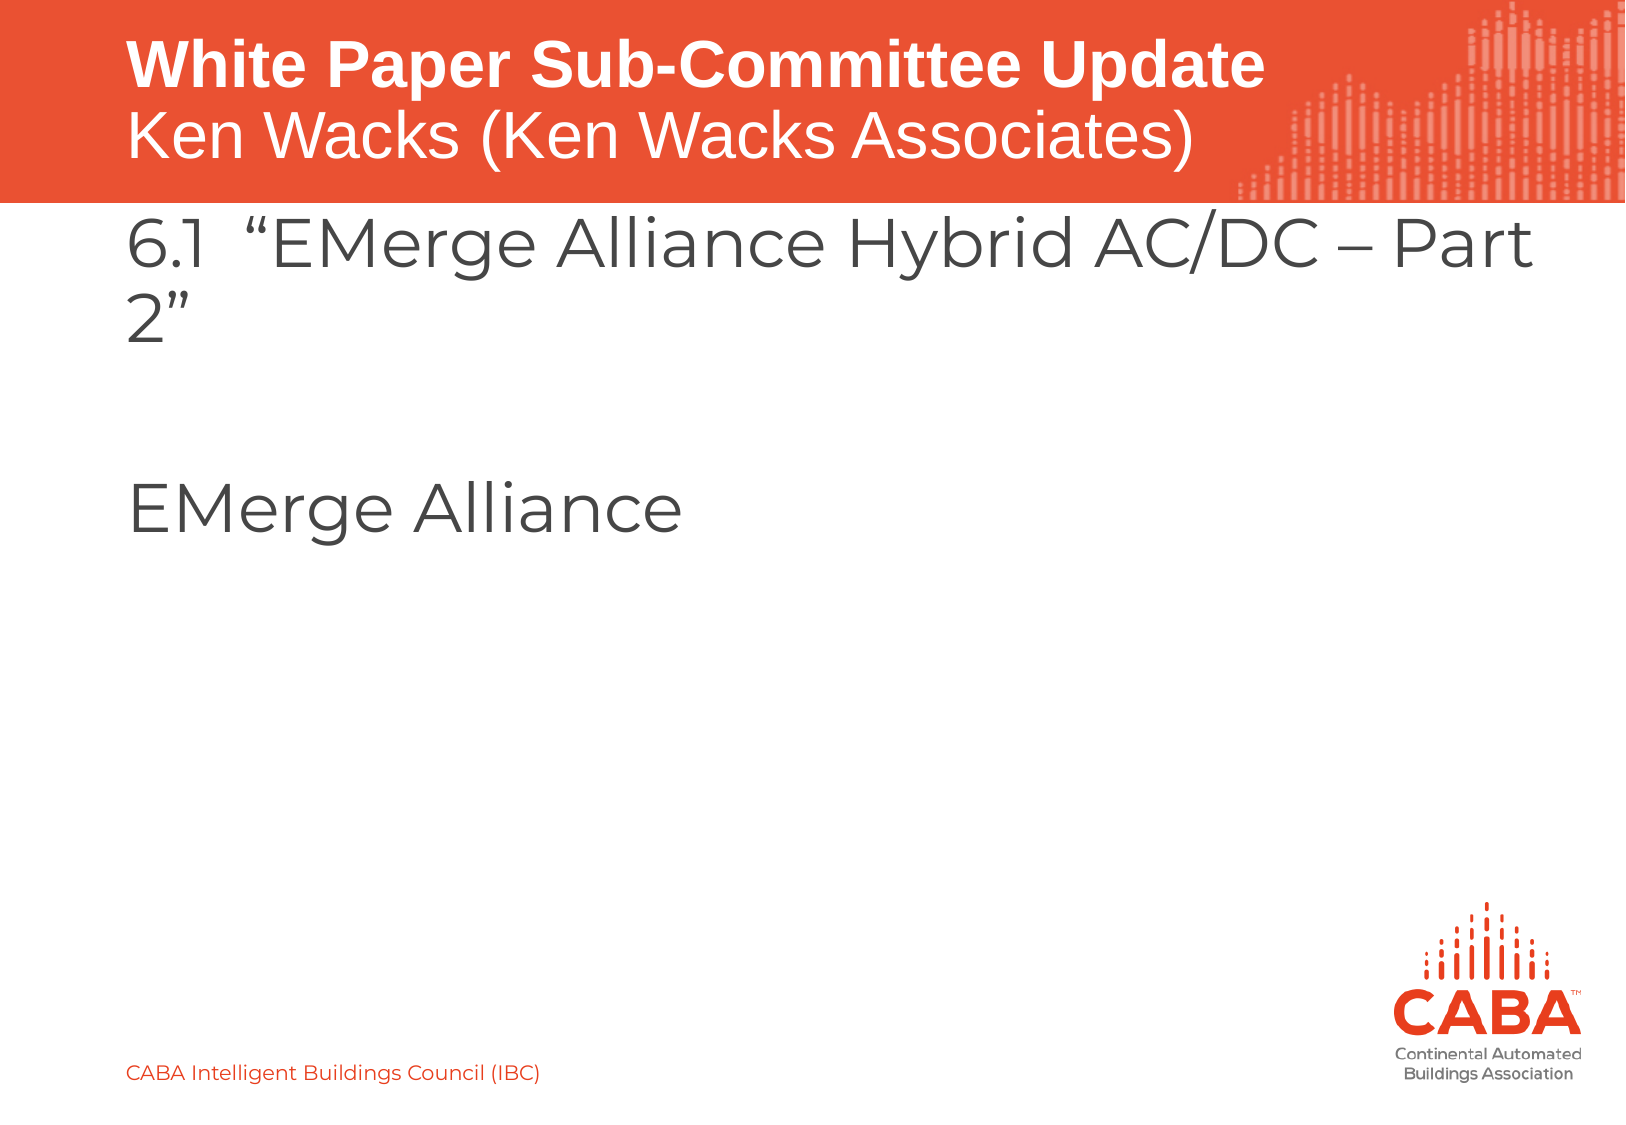

# White Paper Sub-Committee Update Ken Wacks (Ken Wacks Associates)
6.1  “EMerge Alliance Hybrid AC/DC – Part 2”

EMerge Alliance